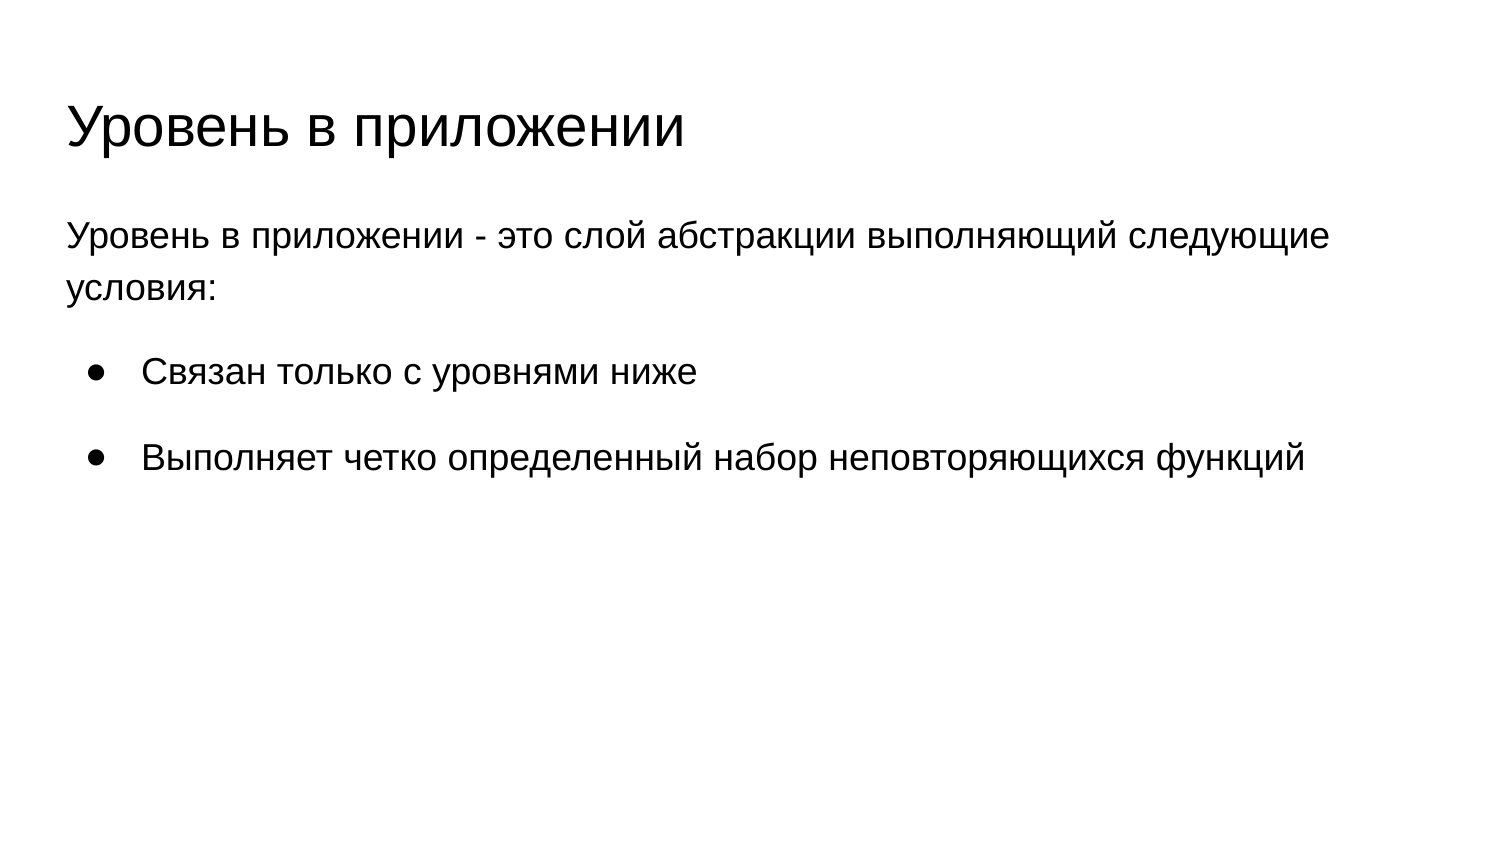

# Уровень в приложении
Уровень в приложении - это слой абстракции выполняющий следующие условия:
Связан только с уровнями ниже
Выполняет четко определенный набор неповторяющихся функций